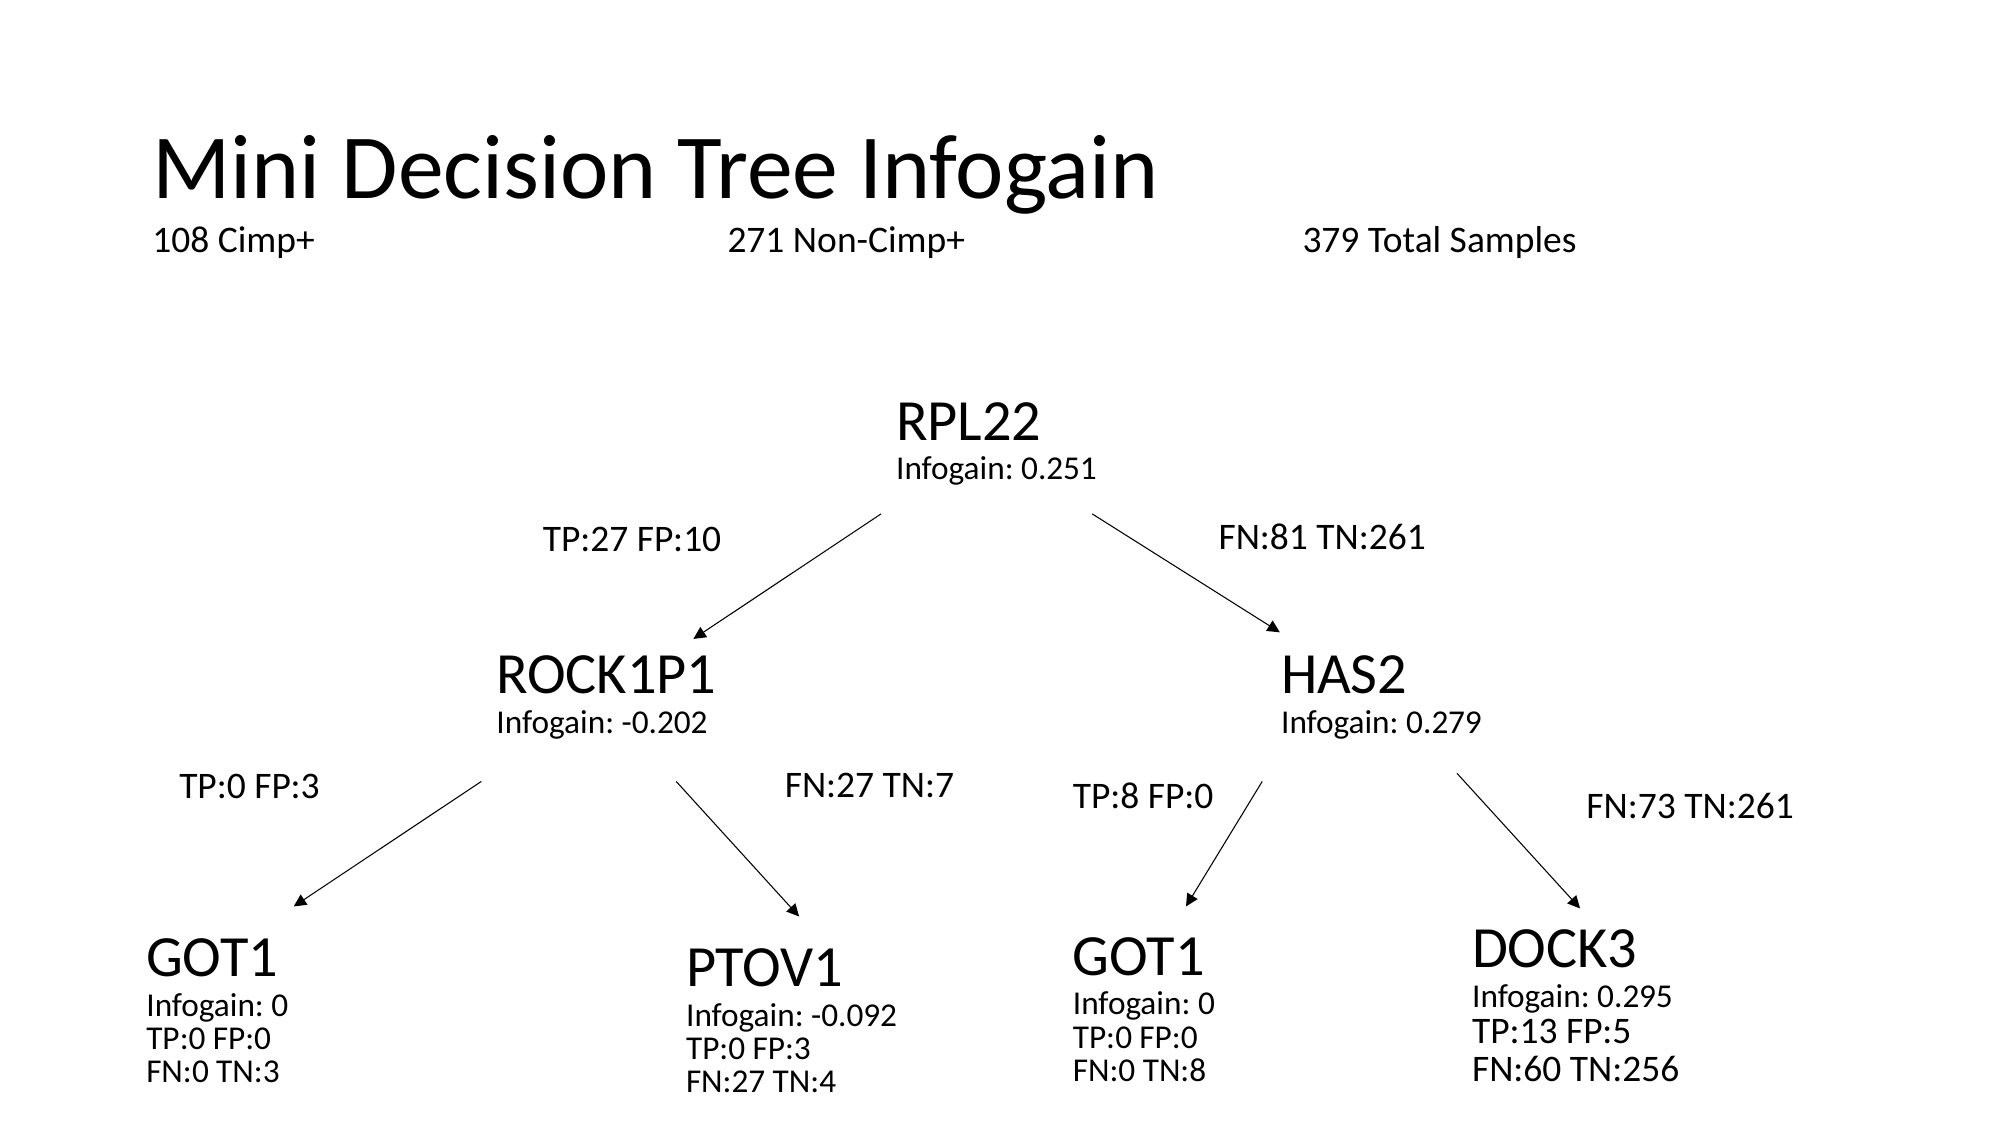

# Mini Decision Tree Infogain
| 108 Cimp+ | 271 Non-Cimp+ | 379 Total Samples |
| --- | --- | --- |
| RPL22 Infogain: 0.251 |
| --- |
| FN:81 TN:261 |
| --- |
| TP:27 FP:10 |
| --- |
| ROCK1P1Infogain: -0.202 |
| --- |
| HAS2 Infogain: 0.279 |
| --- |
| FN:27 TN:7 |
| --- |
| TP:0 FP:3 |
| --- |
| TP:8 FP:0 |
| --- |
| FN:73 TN:261 |
| --- |
| DOCK3 Infogain: 0.295 TP:13 FP:5 FN:60 TN:256 |
| --- |
| GOT1 Infogain: 0 TP:0 FP:0 FN:0 TN:8 |
| --- |
| GOT1 Infogain: 0 TP:0 FP:0 FN:0 TN:3 |
| --- |
| PTOV1 Infogain: -0.092 TP:0 FP:3 FN:27 TN:4 |
| --- |